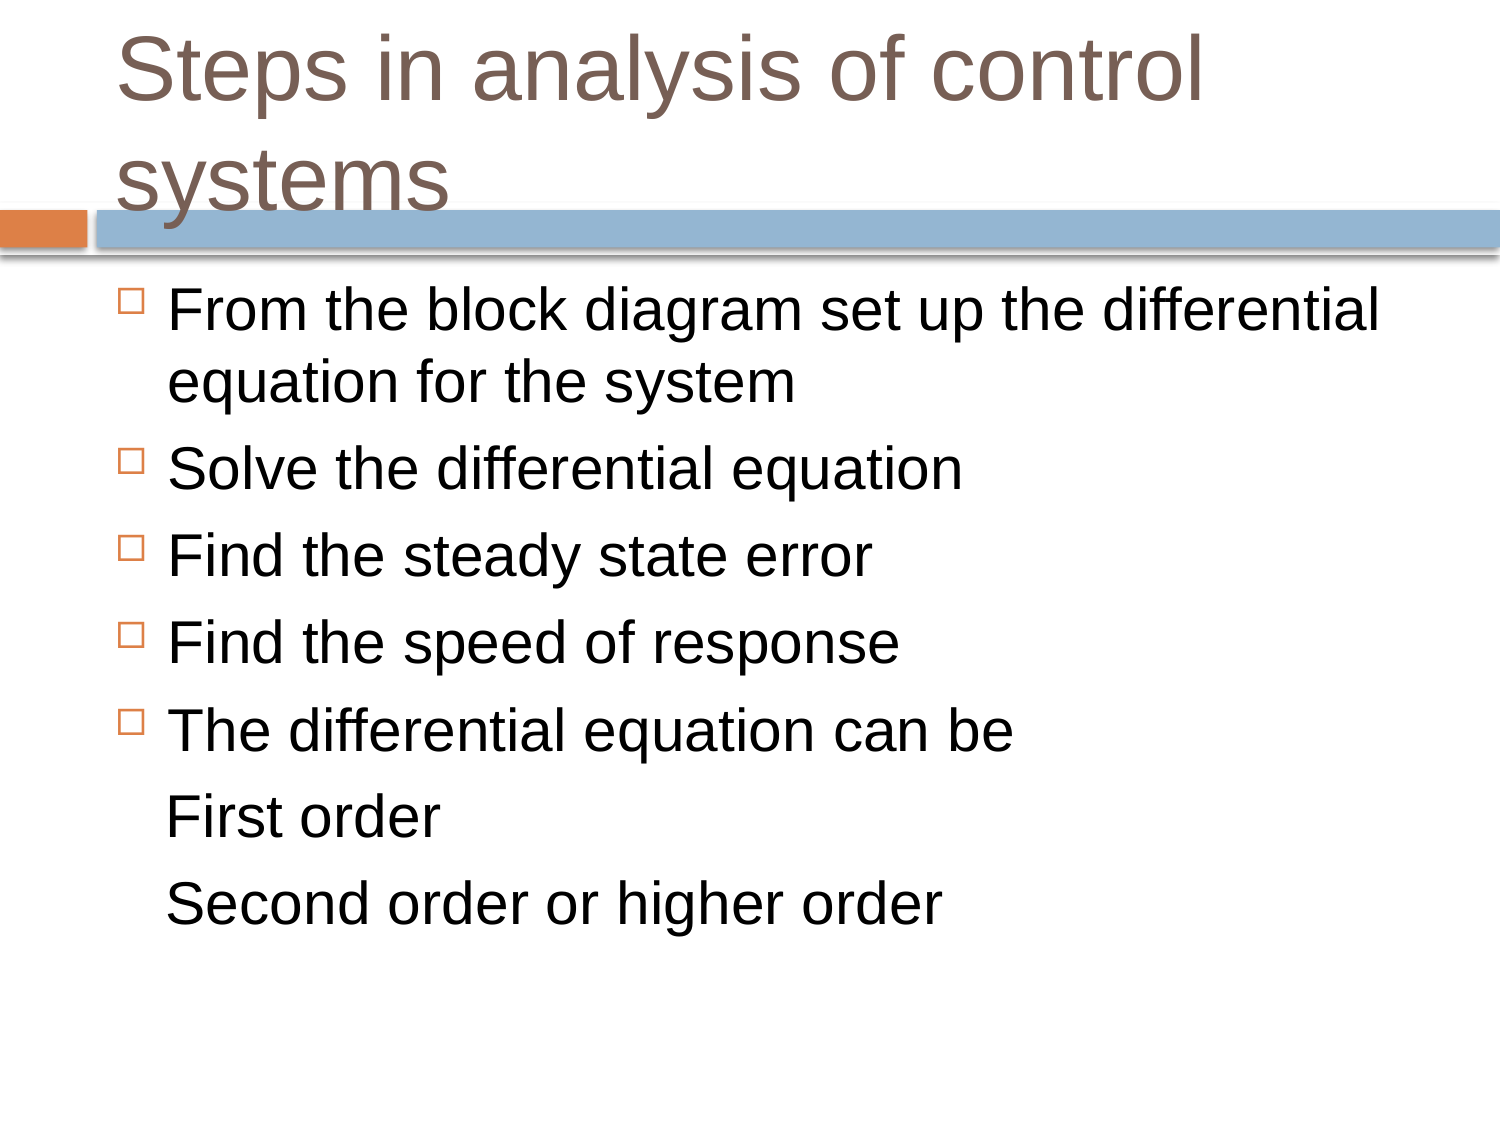

# Steps in analysis of control systems
From the block diagram set up the differential equation for the system
Solve the differential equation
Find the steady state error
Find the speed of response
The differential equation can be
   First order
   Second order or higher order